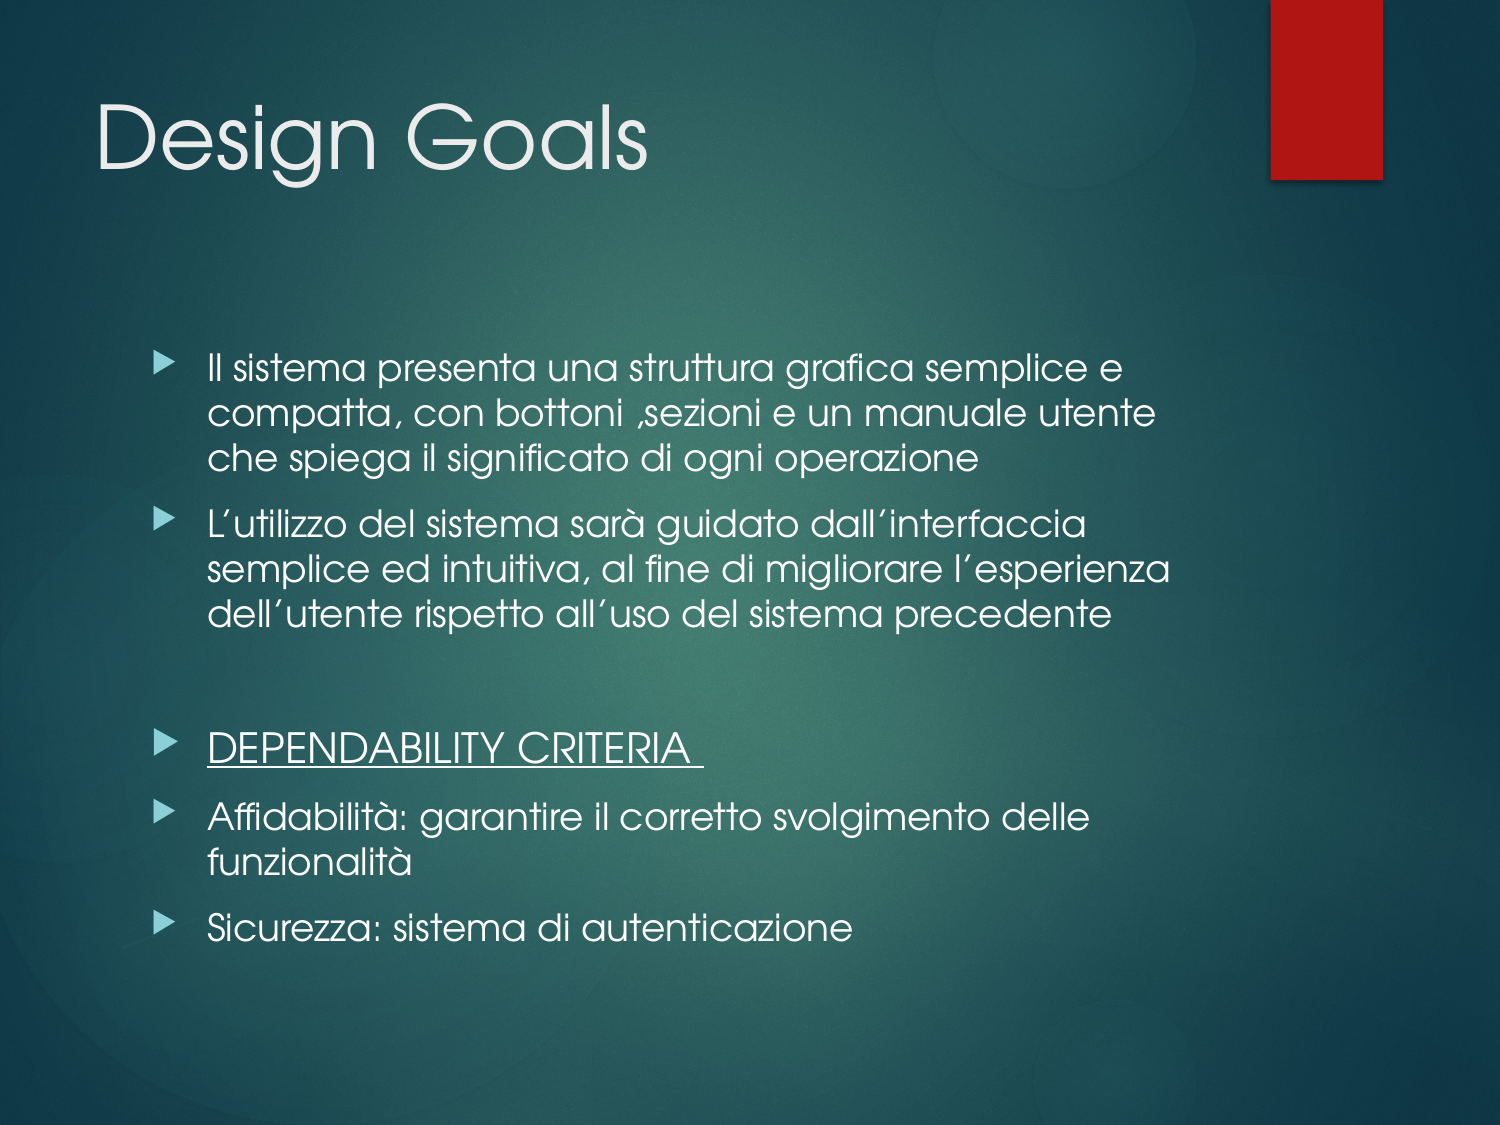

# Design Goals
Il sistema presenta una struttura grafica semplice e compatta, con bottoni ,sezioni e un manuale utente che spiega il significato di ogni operazione
L’utilizzo del sistema sarà guidato dall’interfaccia semplice ed intuitiva, al fine di migliorare l’esperienza dell’utente rispetto all’uso del sistema precedente

DEPENDABILITY CRITERIA
Affidabilità: garantire il corretto svolgimento delle funzionalità
Sicurezza: sistema di autenticazione